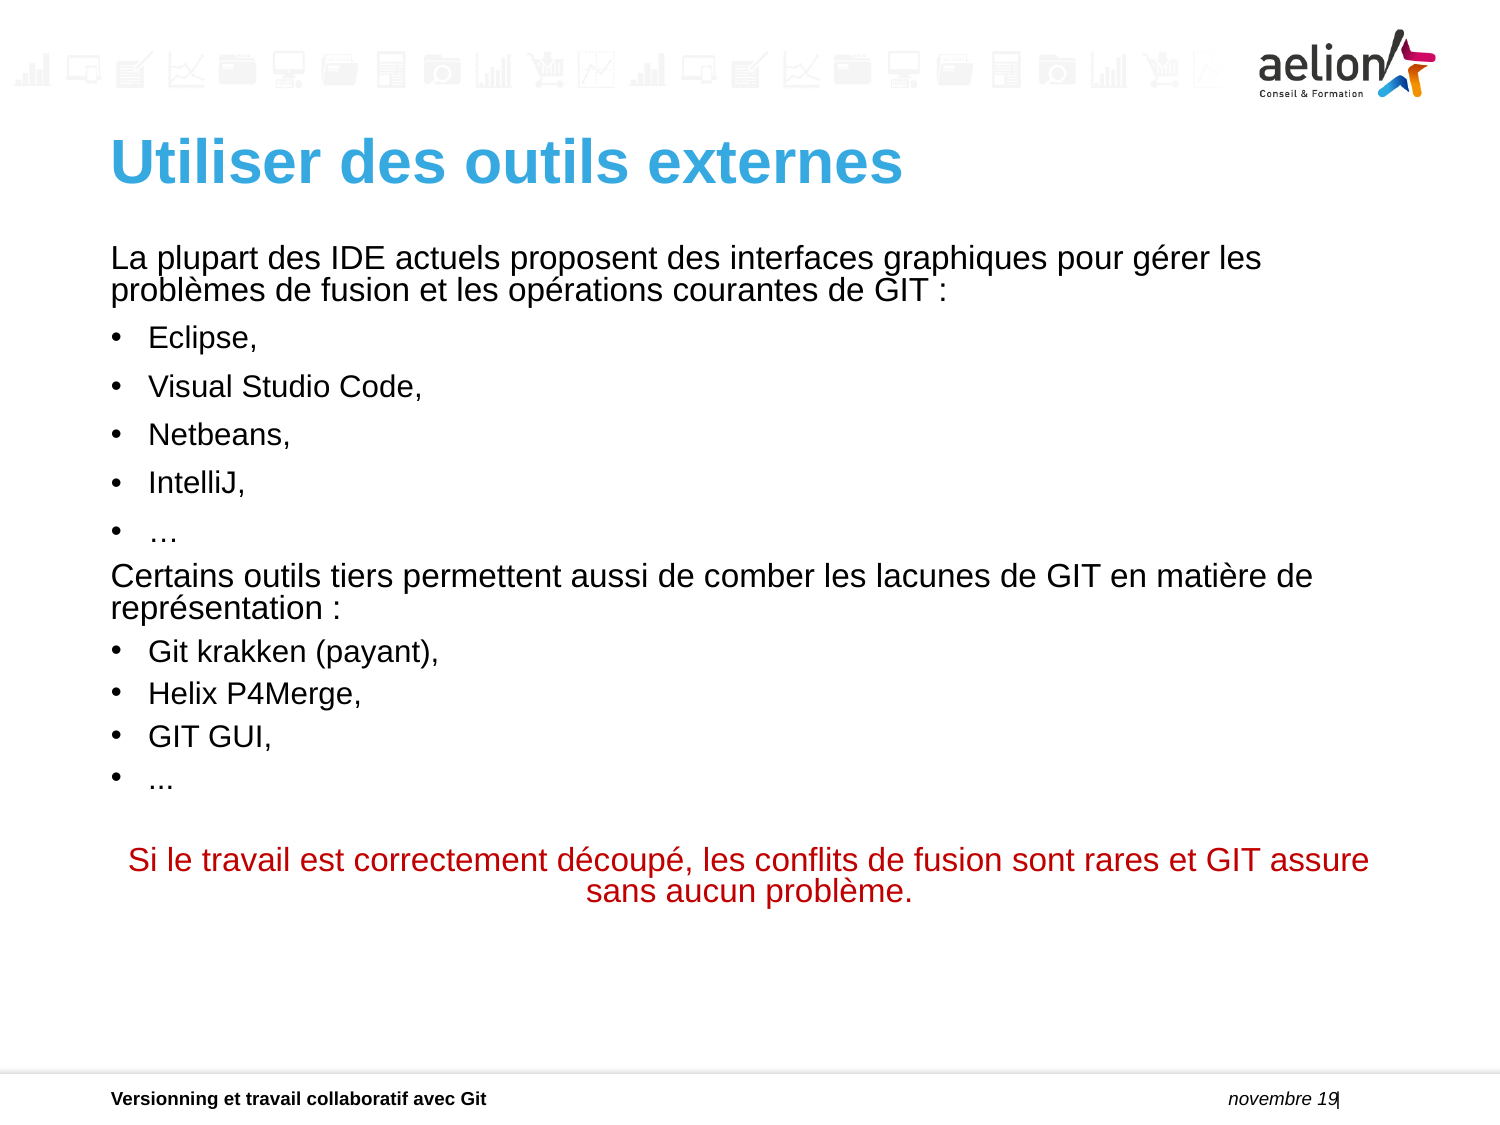

Utiliser des outils externes
La plupart des IDE actuels proposent des interfaces graphiques pour gérer les problèmes de fusion et les opérations courantes de GIT :
Eclipse,
Visual Studio Code,
Netbeans,
IntelliJ,
…
Certains outils tiers permettent aussi de comber les lacunes de GIT en matière de représentation :
Git krakken (payant),
Helix P4Merge,
GIT GUI,
...

Si le travail est correctement découpé, les conflits de fusion sont rares et GIT assure sans aucun problème.

Versionning et travail collaboratif avec Git
novembre 19